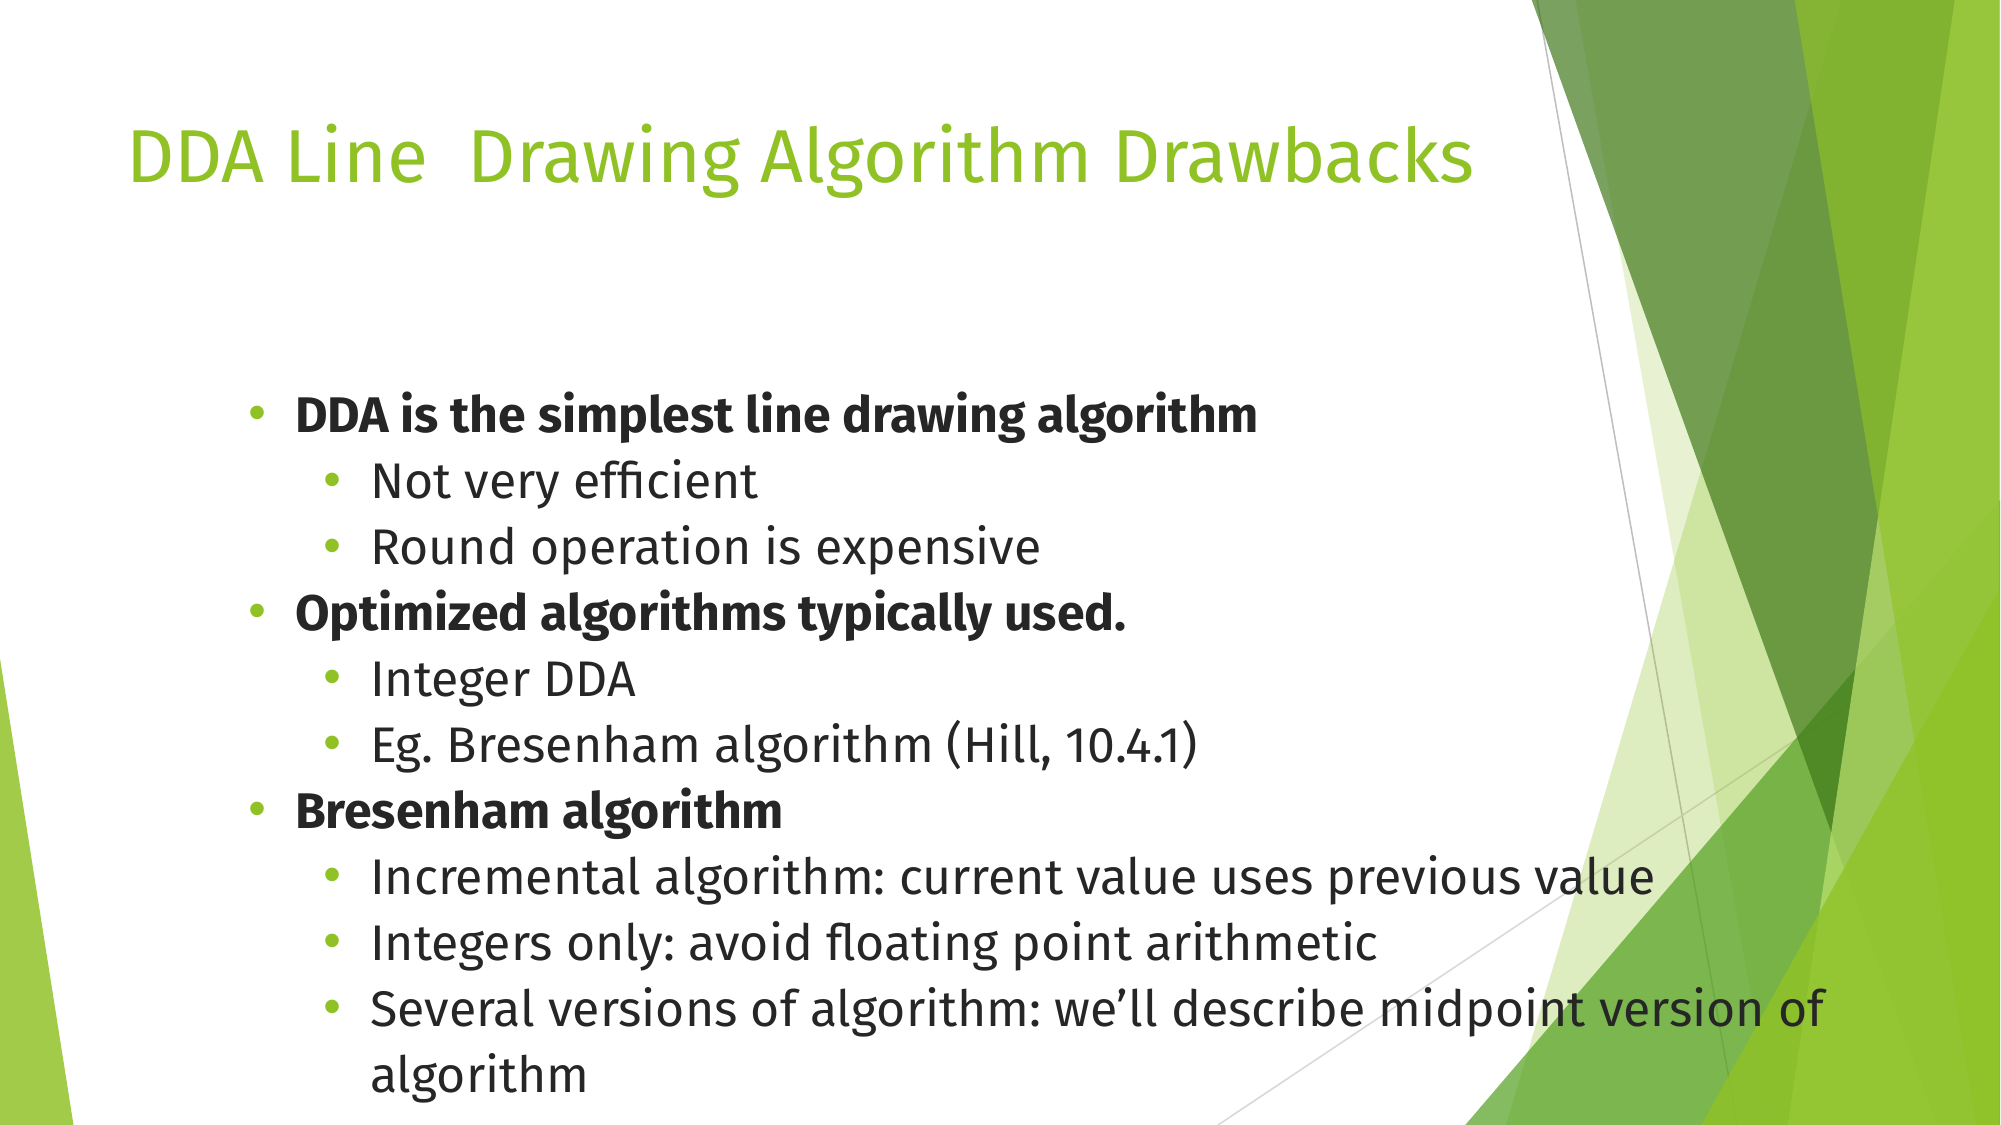

# DDA Line  Drawing Algorithm Drawbacks
DDA is the simplest line drawing algorithm
Not very efficient
Round operation is expensive
Optimized algorithms typically used.
Integer DDA
Eg. Bresenham algorithm (Hill, 10.4.1)
Bresenham algorithm
Incremental algorithm: current value uses previous value
Integers only: avoid floating point arithmetic
Several versions of algorithm: we’ll describe midpoint version of algorithm